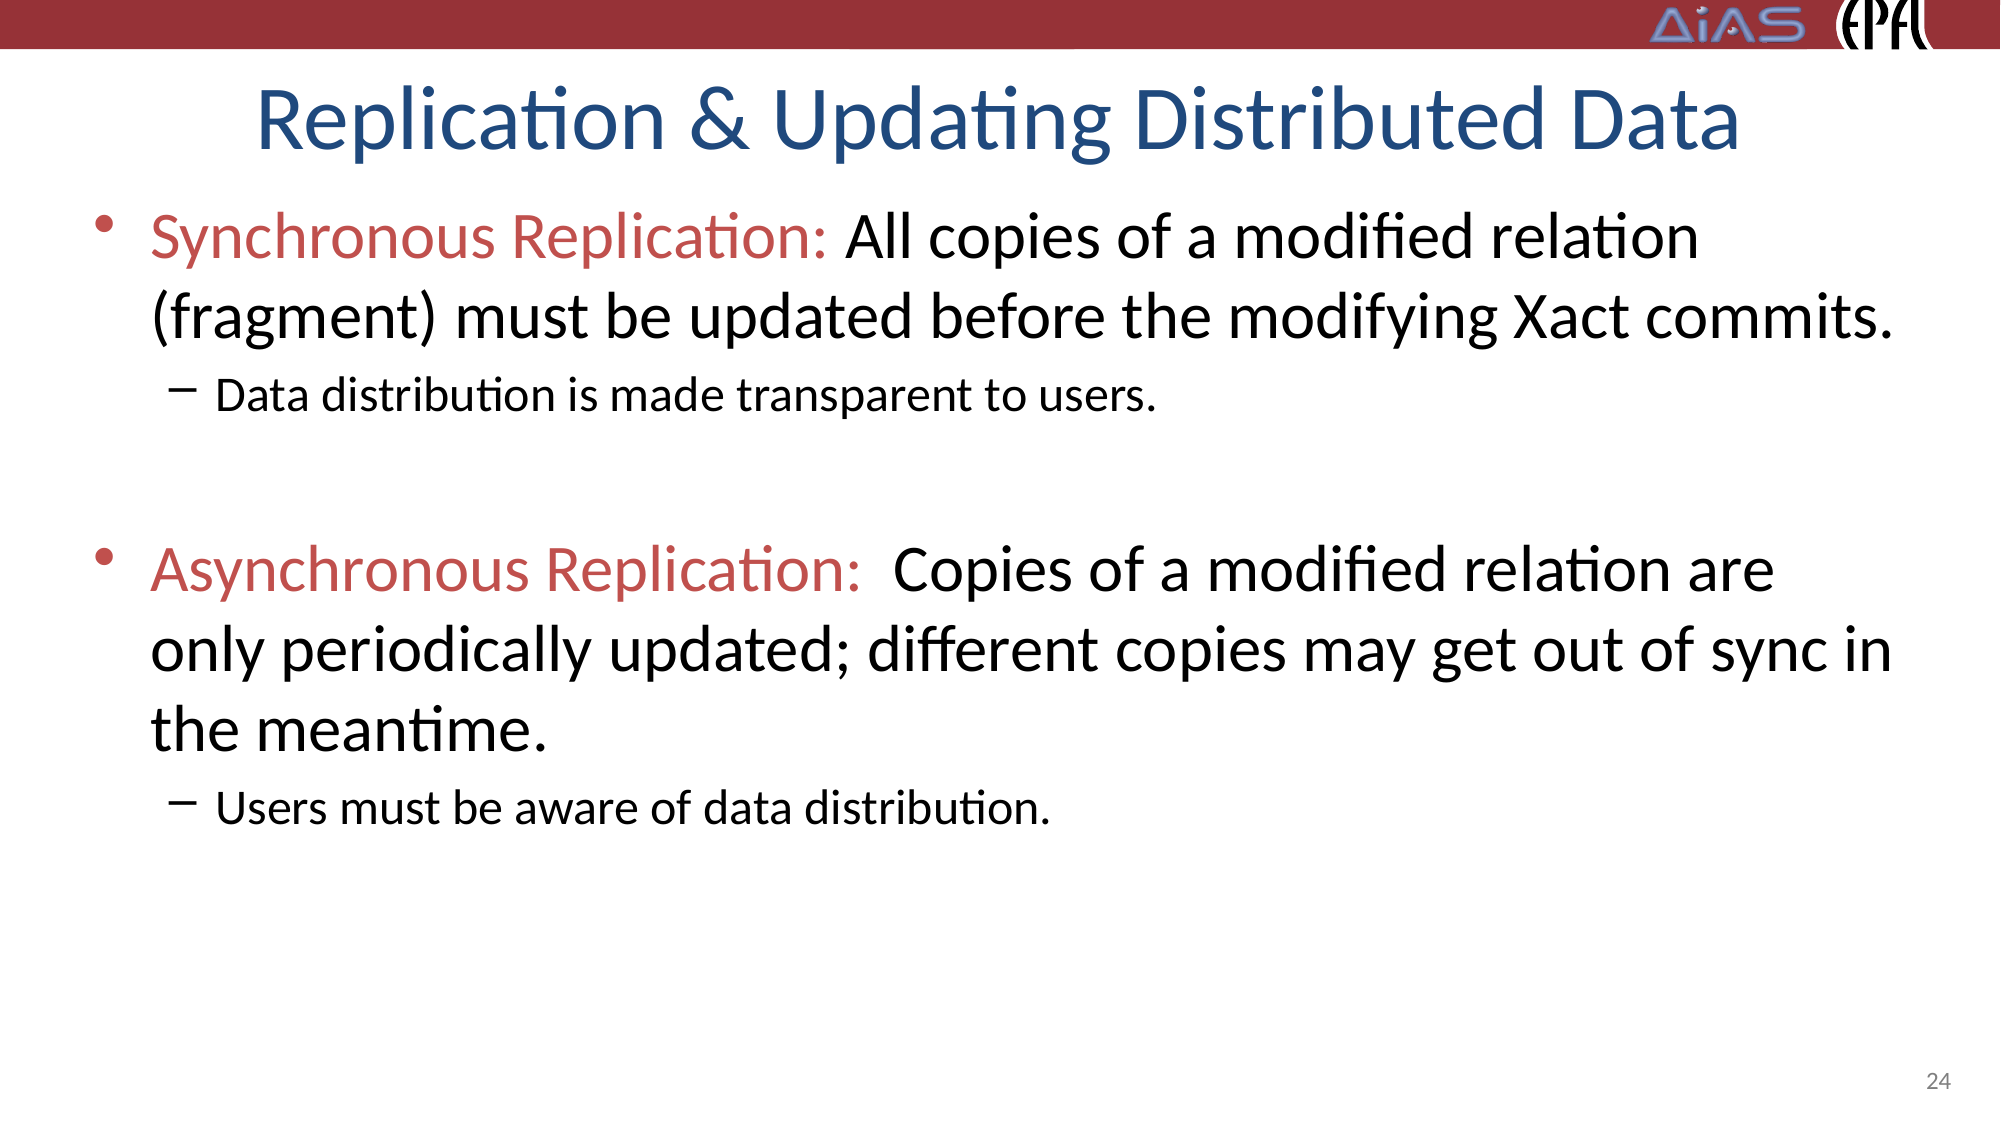

# Replication & Updating Distributed Data
Synchronous Replication: All copies of a modified relation (fragment) must be updated before the modifying Xact commits.
Data distribution is made transparent to users.

Asynchronous Replication:  Copies of a modified relation are only periodically updated; different copies may get out of sync in the meantime.
Users must be aware of data distribution.
24